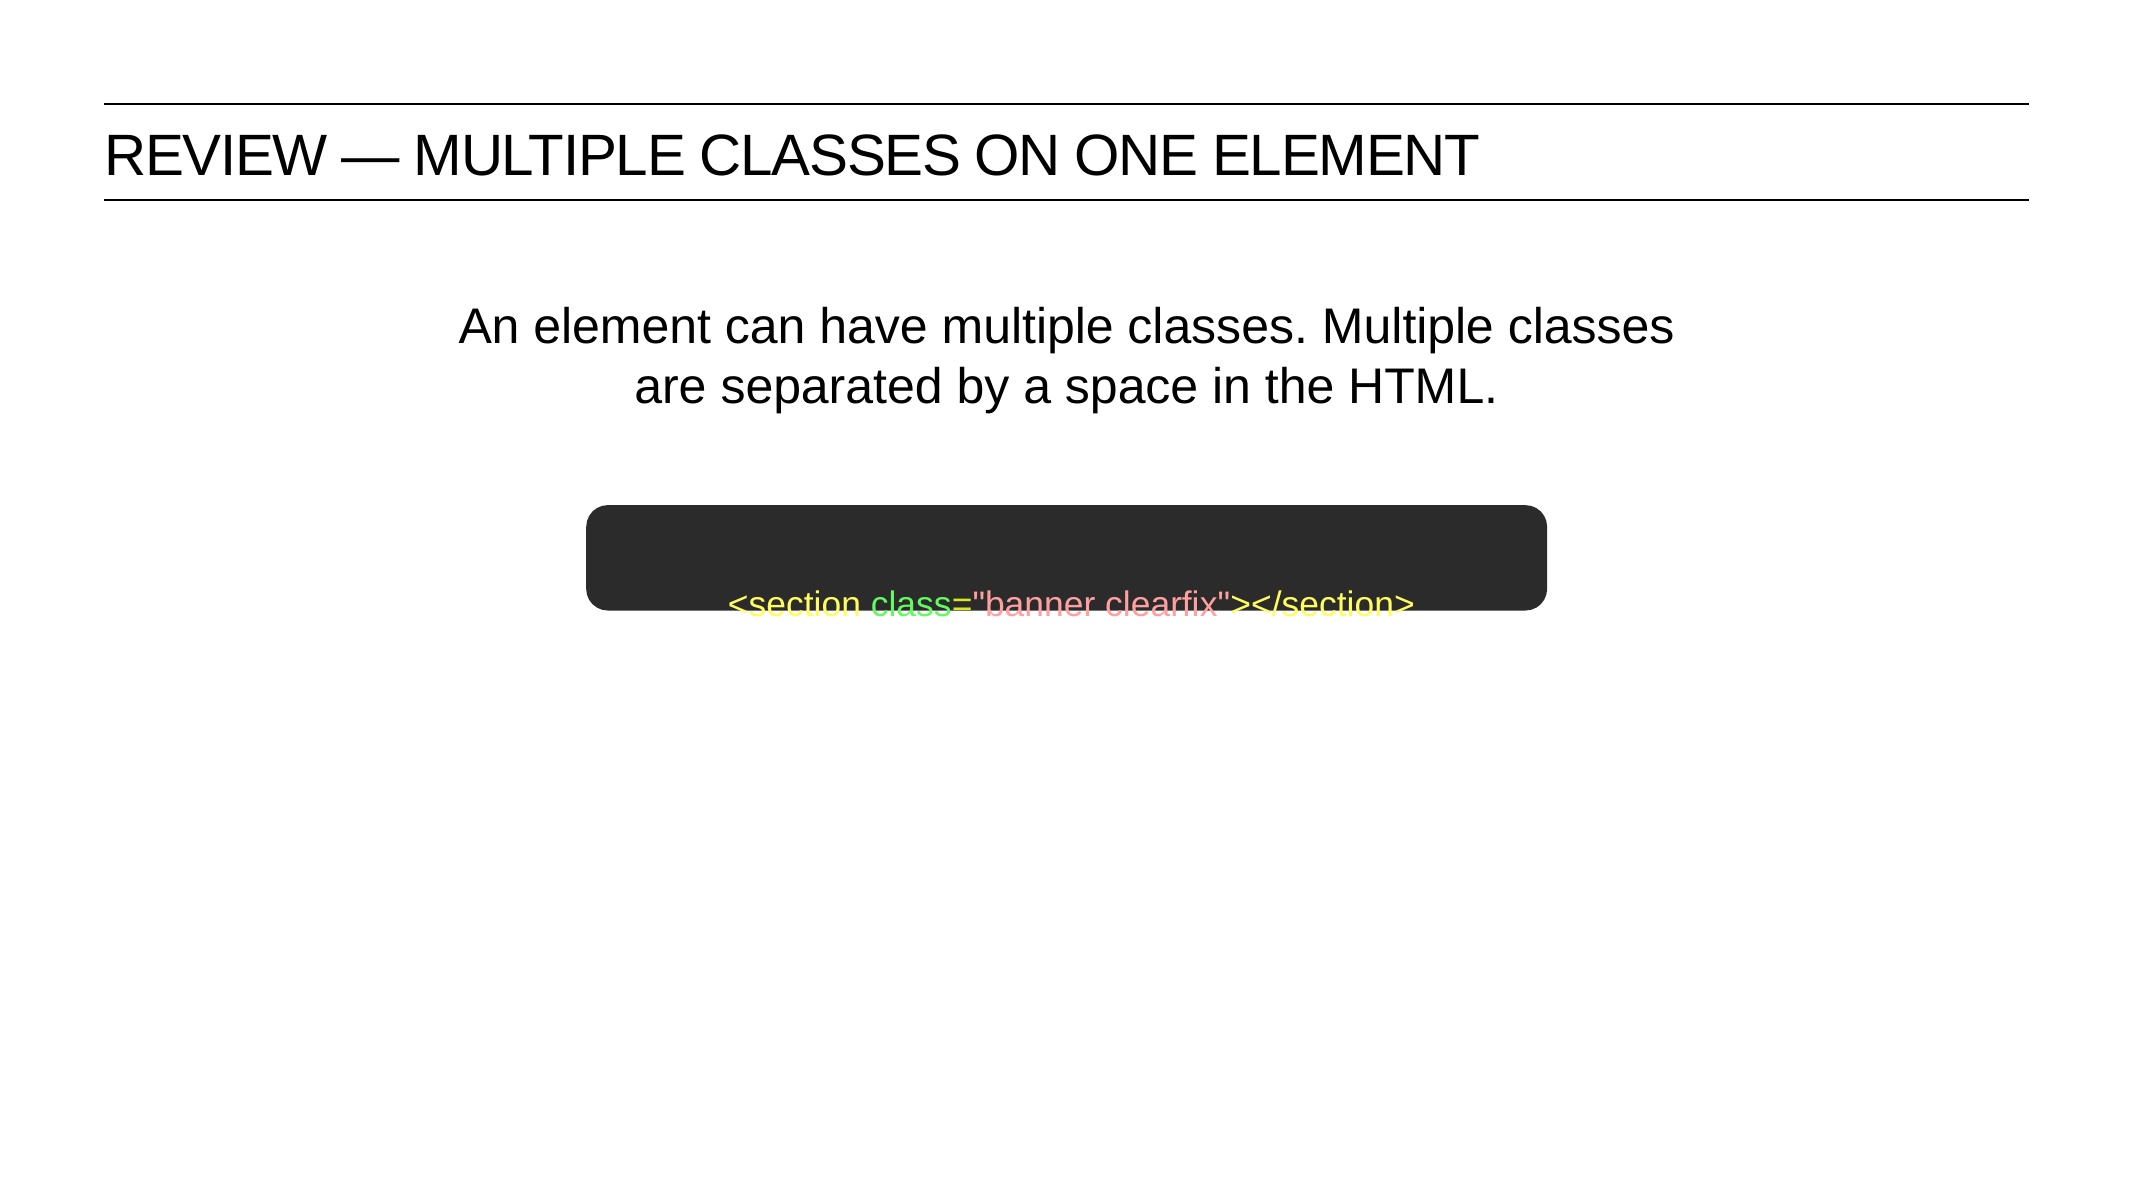

Review — Multiple classes on one element

An element can have multiple classes. Multiple classes are separated by a space in the HTML.

 <section class="banner clearfix"></section>